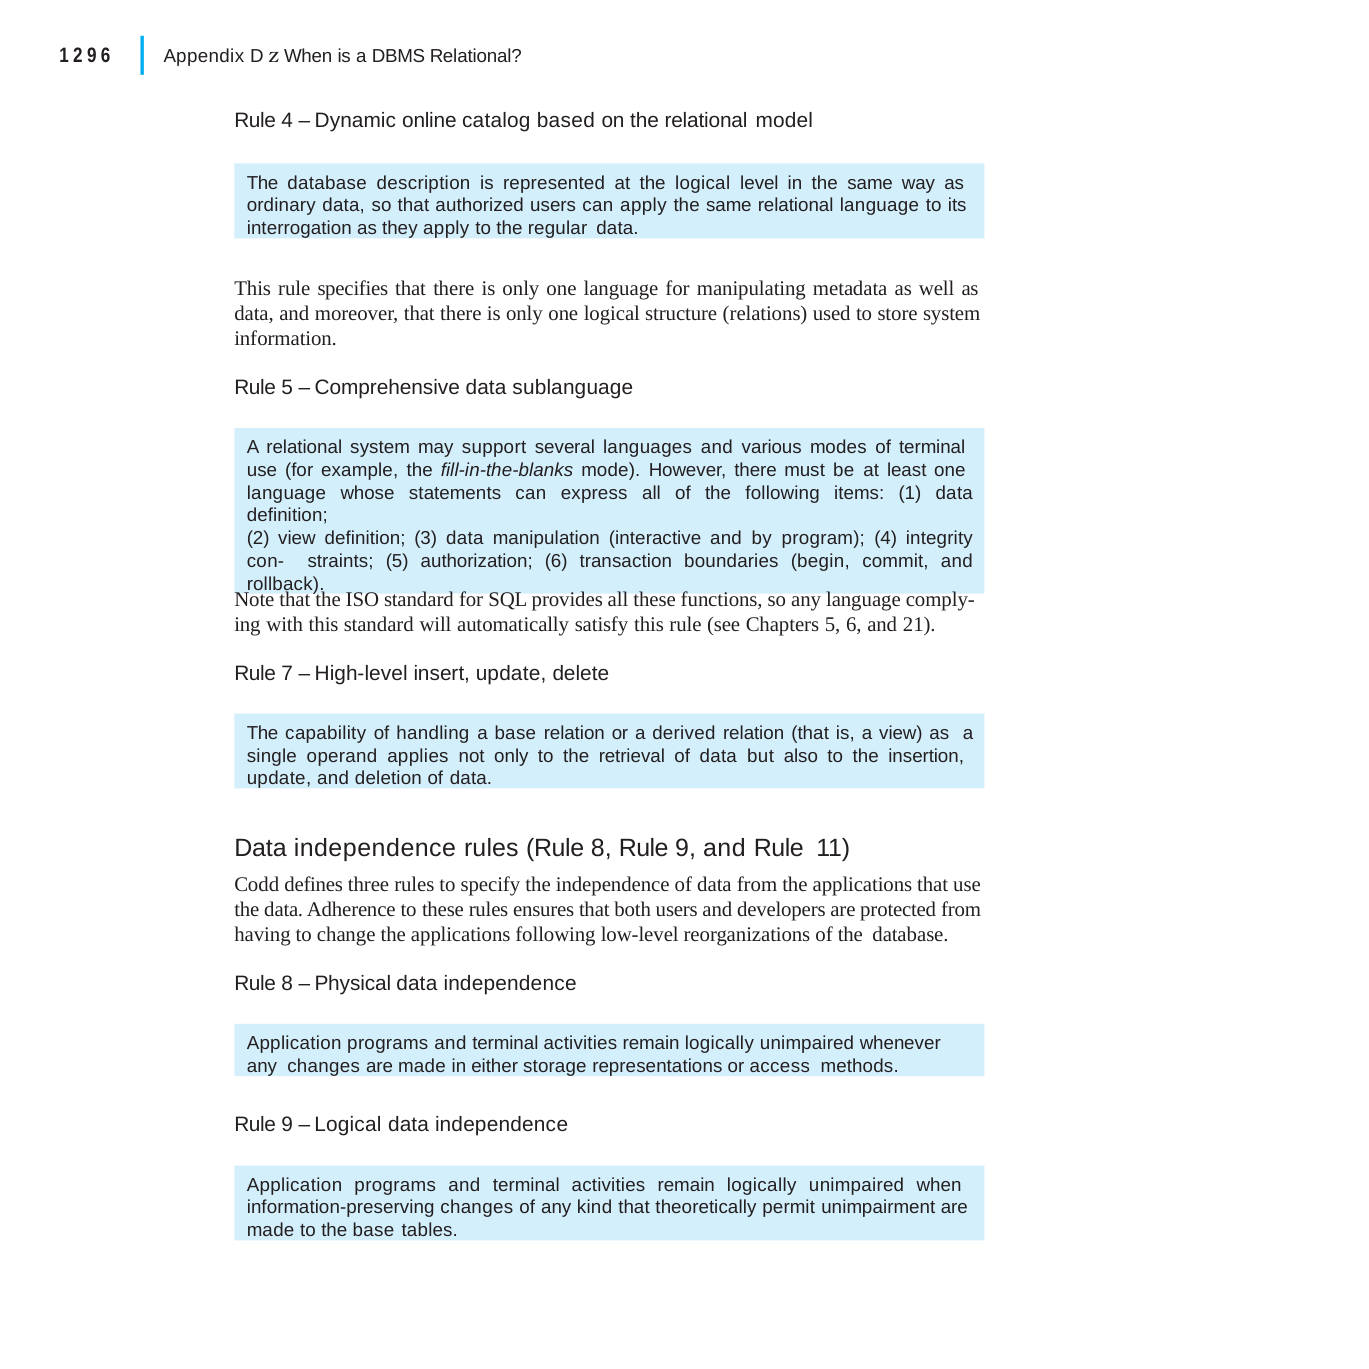

|
1296
Appendix D z When is a DBMS Relational?
Rule 4 – Dynamic online catalog based on the relational model
The database description is represented at the logical level in the same way as  ordinary data, so that authorized users can apply the same relational language to its  interrogation as they apply to the regular data.
This rule specifies that there is only one language for manipulating metadata as well as  data, and moreover, that there is only one logical structure (relations) used to store system  information.

Rule 5 – Comprehensive data sublanguage
A relational system may support several languages and various modes of terminal  use (for example, the fill-in-the-blanks mode). However, there must be at least one  language whose statements can express all of the following items: (1) data definition;
(2) view definition; (3) data manipulation (interactive and by program); (4) integrity con-  straints; (5) authorization; (6) transaction boundaries (begin, commit, and rollback).
Note that the ISO standard for SQL provides all these functions, so any language comply-  ing with this standard will automatically satisfy this rule (see Chapters 5, 6, and 21).

Rule 7 – High-level insert, update, delete
The capability of handling a base relation or a derived relation (that is, a view) as  a single operand applies not only to the retrieval of data but also to the insertion,  update, and deletion of data.
Data independence rules (Rule 8, Rule 9, and Rule 11)
Codd defines three rules to specify the independence of data from the applications that use  the data. Adherence to these rules ensures that both users and developers are protected from  having to change the applications following low-level reorganizations of the database.

Rule 8 – Physical data independence
Application programs and terminal activities remain logically unimpaired whenever any  changes are made in either storage representations or access methods.
Rule 9 – Logical data independence
Application programs and terminal activities remain logically unimpaired when  information-preserving changes of any kind that theoretically permit unimpairment are  made to the base tables.